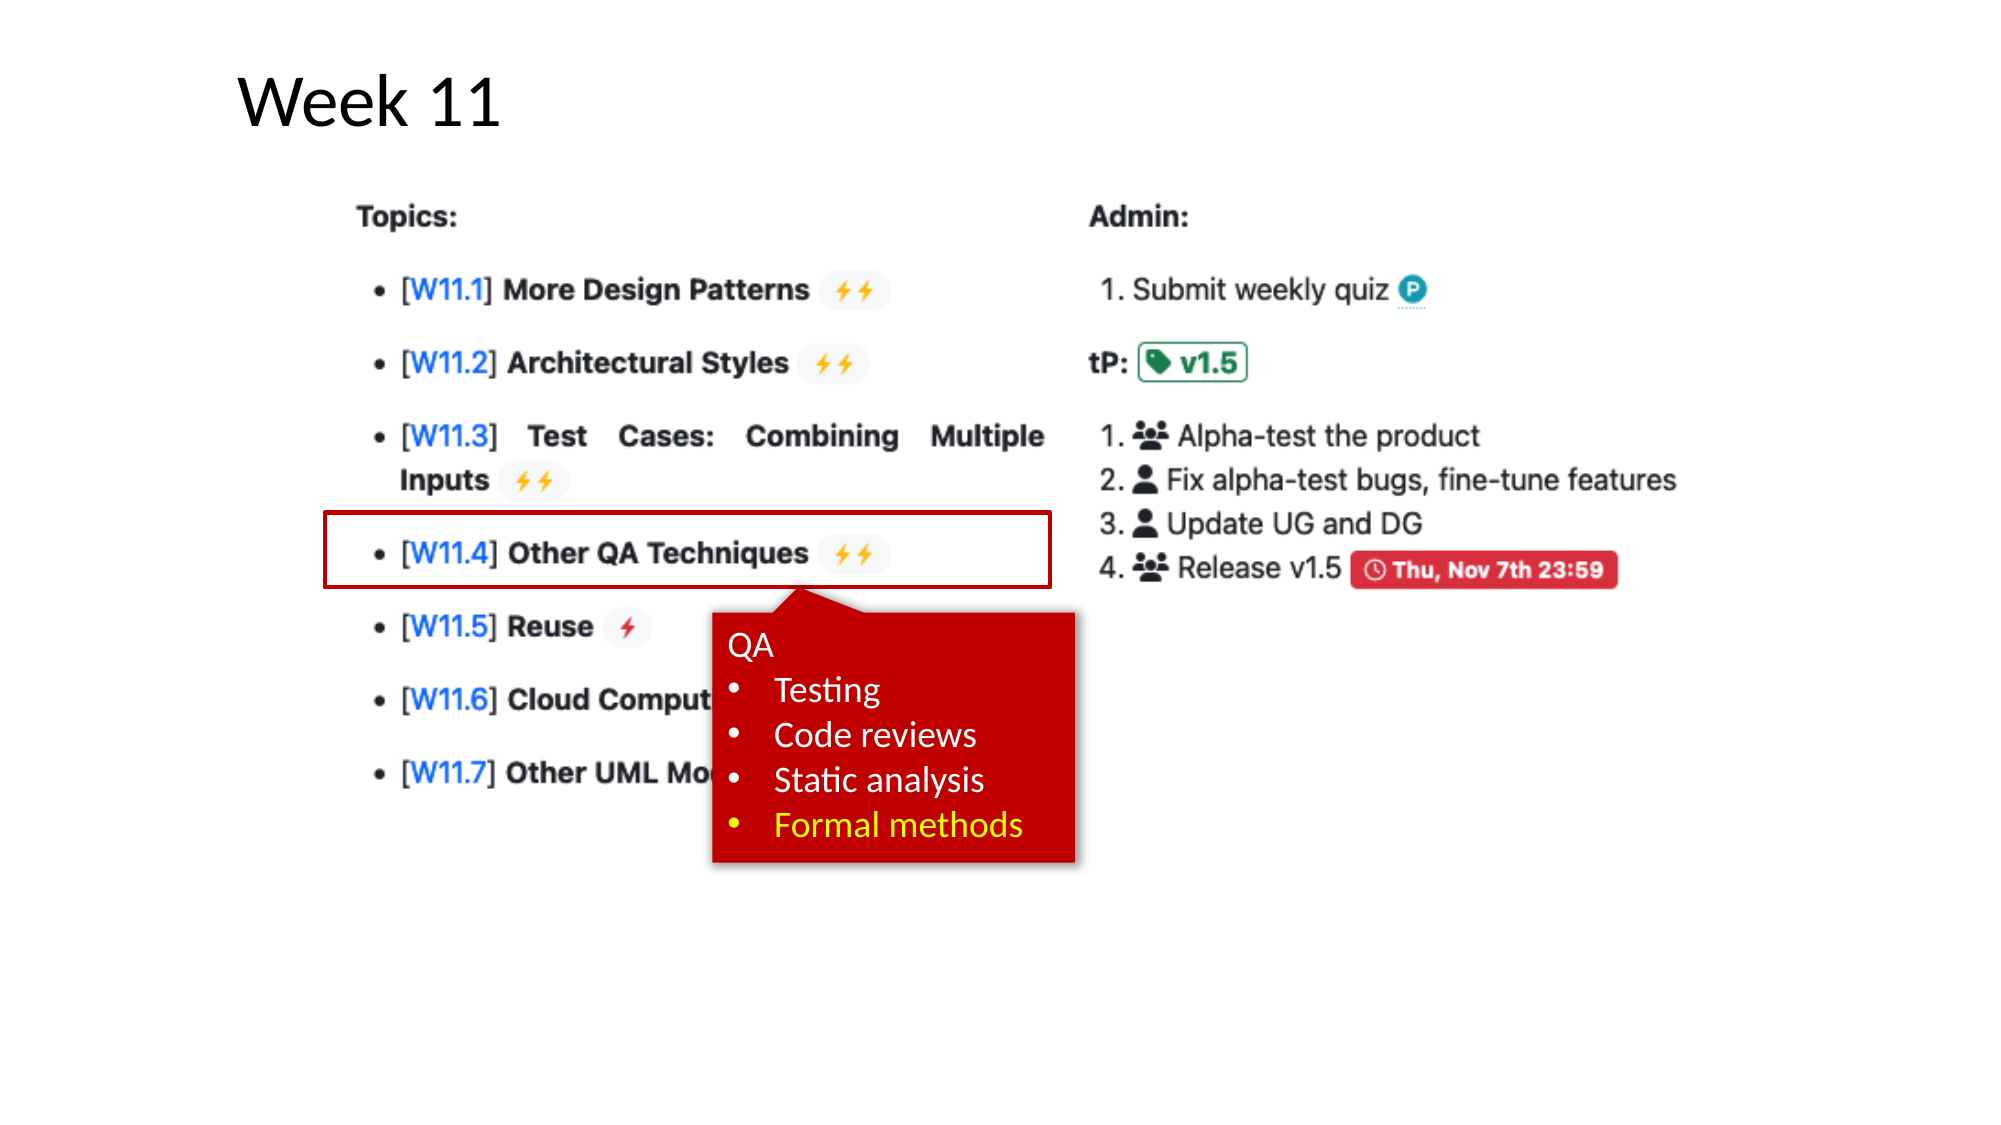

QA
Testing
Code reviews
Static analysis
Formal methods